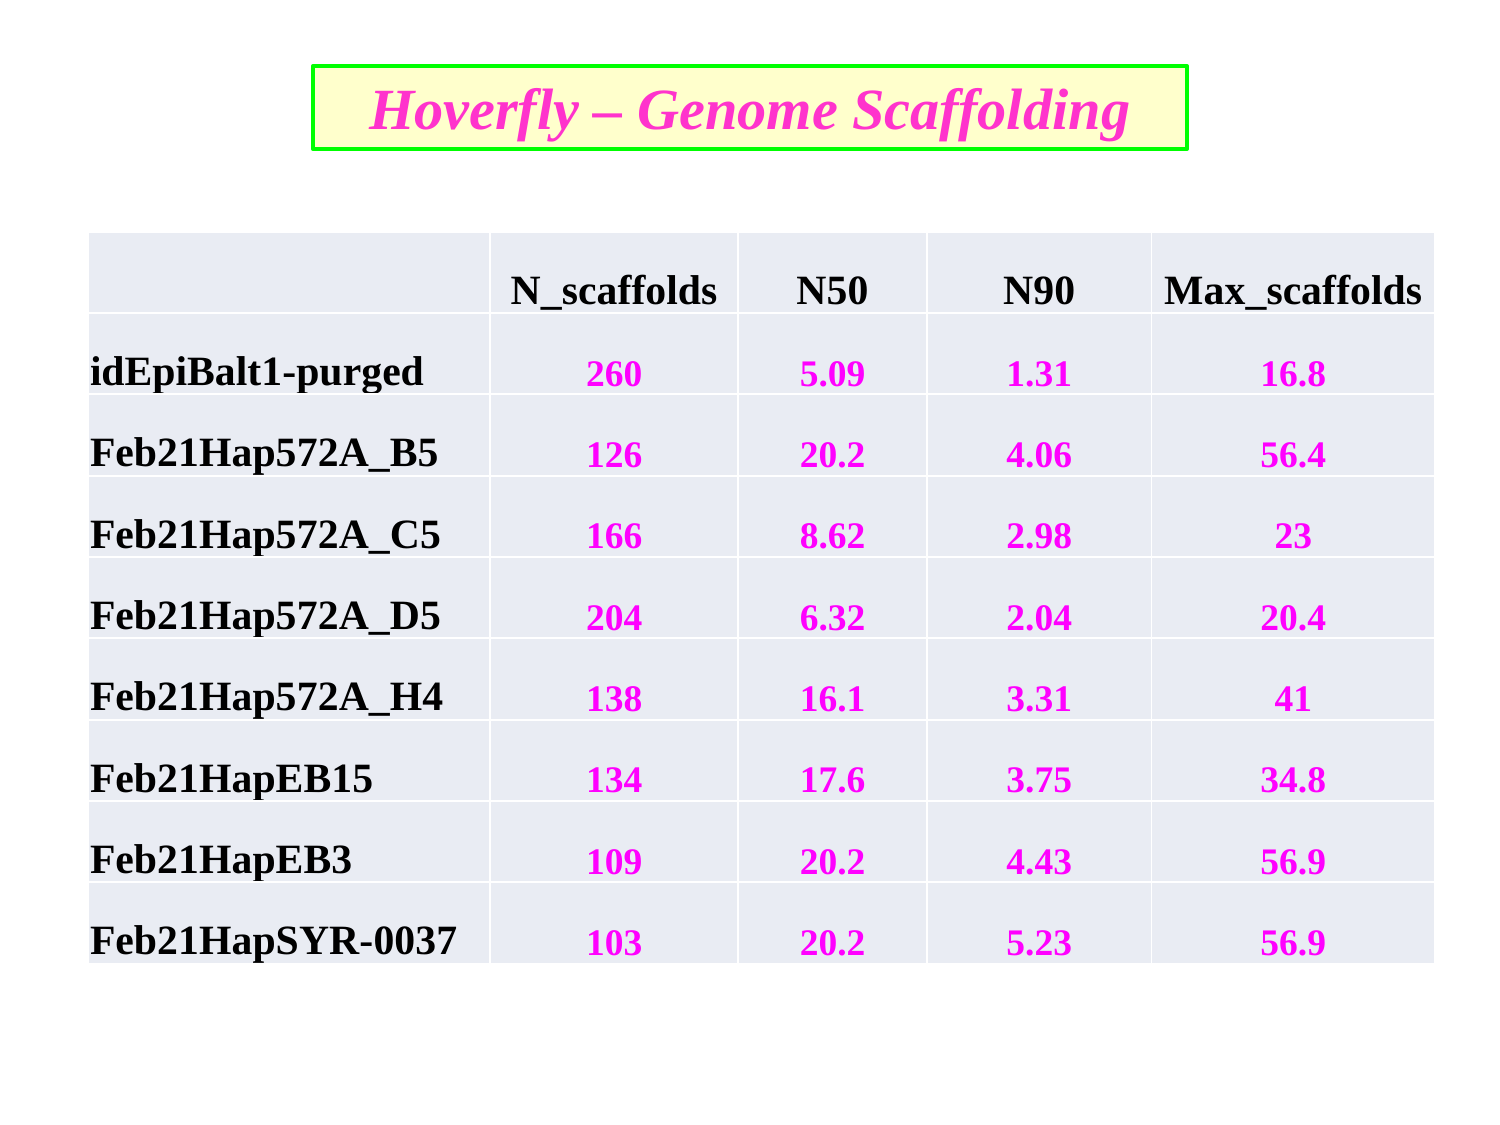

Hoverfly – Genome Scaffolding
|  | N\_scaffolds | N50 | N90 | Max\_scaffolds |
| --- | --- | --- | --- | --- |
| idEpiBalt1-purged | 260 | 5.09 | 1.31 | 16.8 |
| Feb21Hap572A\_B5 | 126 | 20.2 | 4.06 | 56.4 |
| Feb21Hap572A\_C5 | 166 | 8.62 | 2.98 | 23 |
| Feb21Hap572A\_D5 | 204 | 6.32 | 2.04 | 20.4 |
| Feb21Hap572A\_H4 | 138 | 16.1 | 3.31 | 41 |
| Feb21HapEB15 | 134 | 17.6 | 3.75 | 34.8 |
| Feb21HapEB3 | 109 | 20.2 | 4.43 | 56.9 |
| Feb21HapSYR-0037 | 103 | 20.2 | 5.23 | 56.9 |